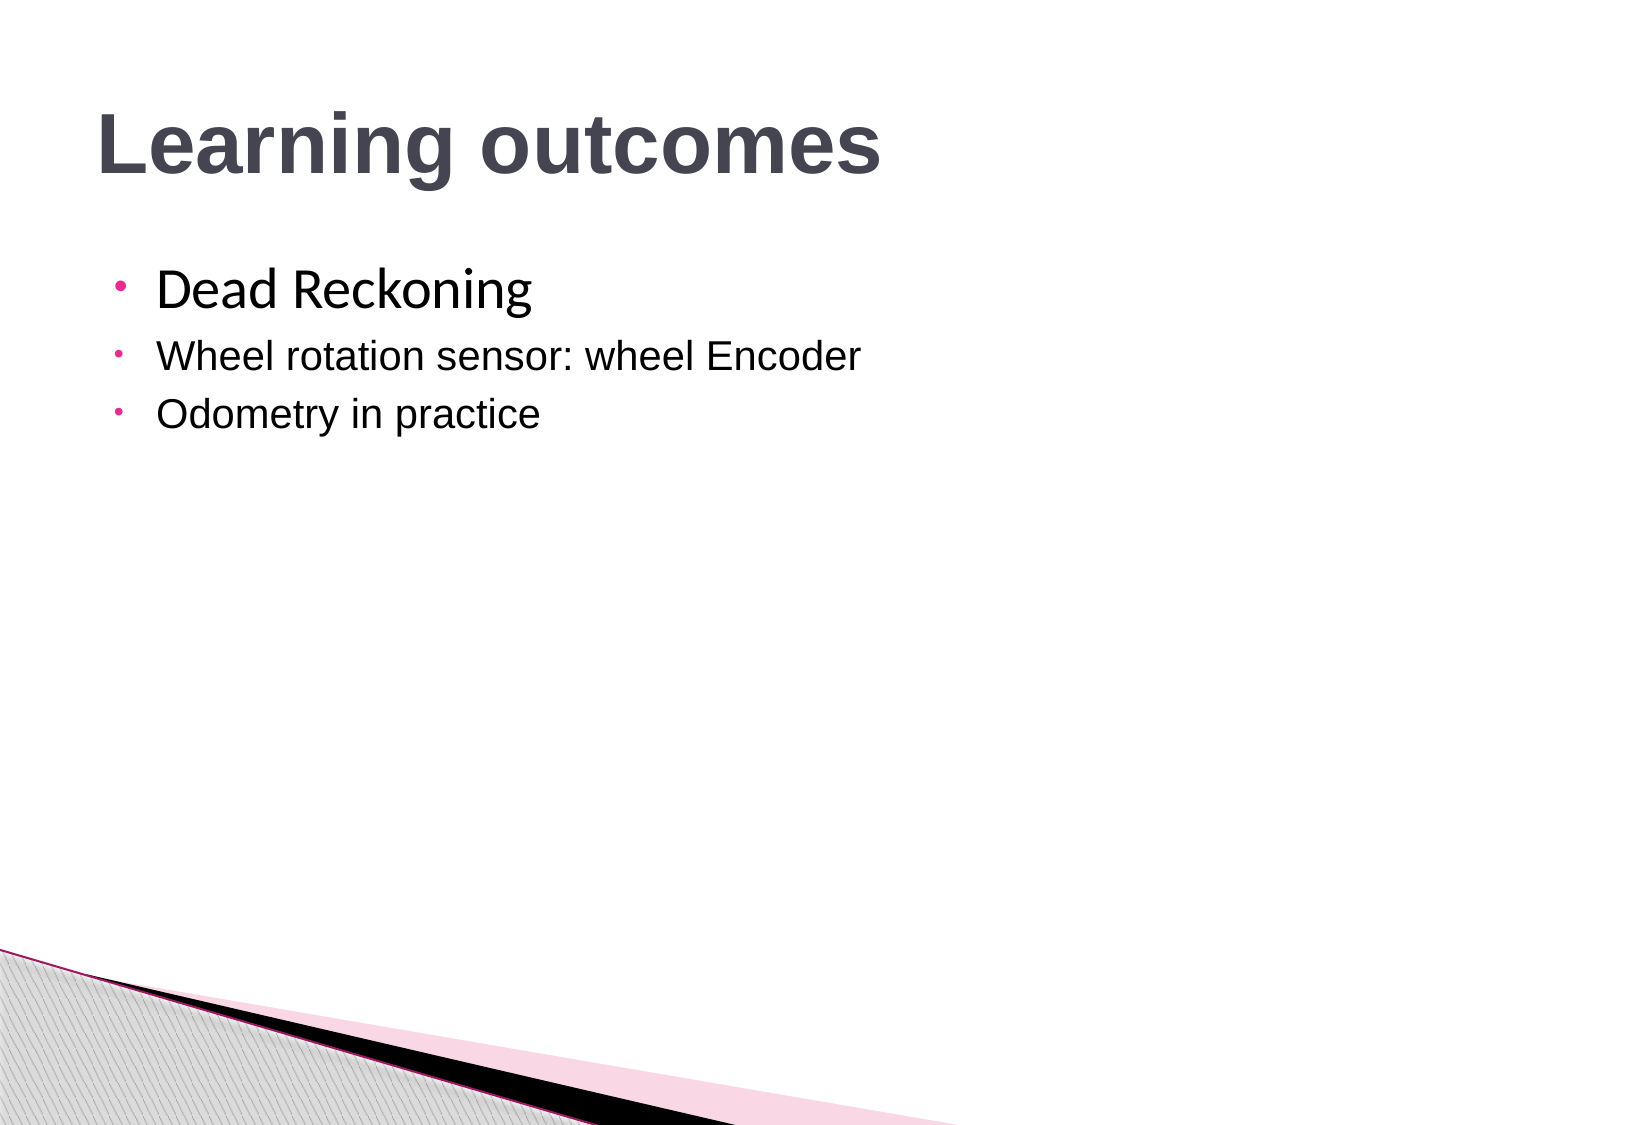

# Learning outcomes
Dead Reckoning
Wheel rotation sensor: wheel Encoder
Odometry in practice